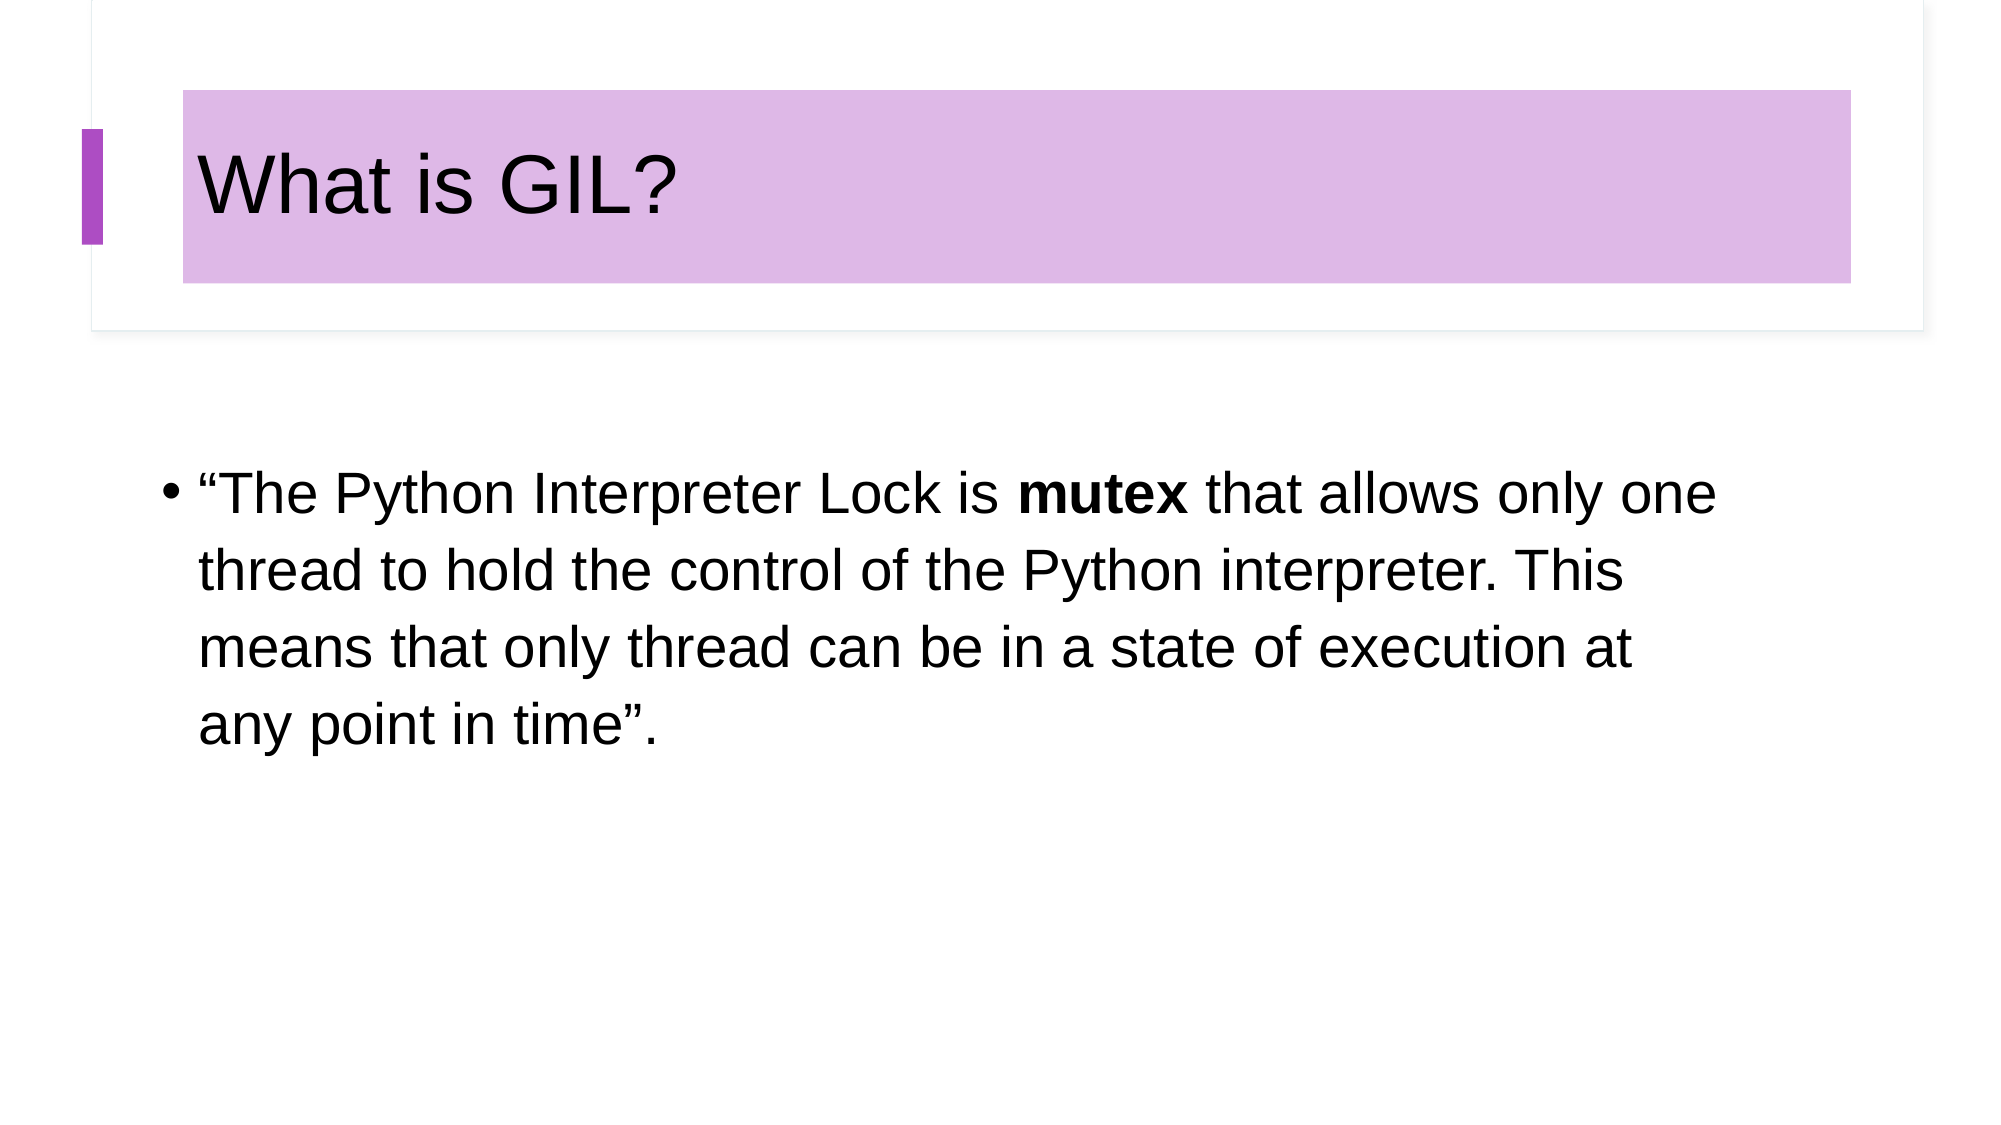

# What is GIL?
“The Python Interpreter Lock is mutex that allows only one thread to hold the control of the Python interpreter. This means that only thread can be in a state of execution at any point in time”.